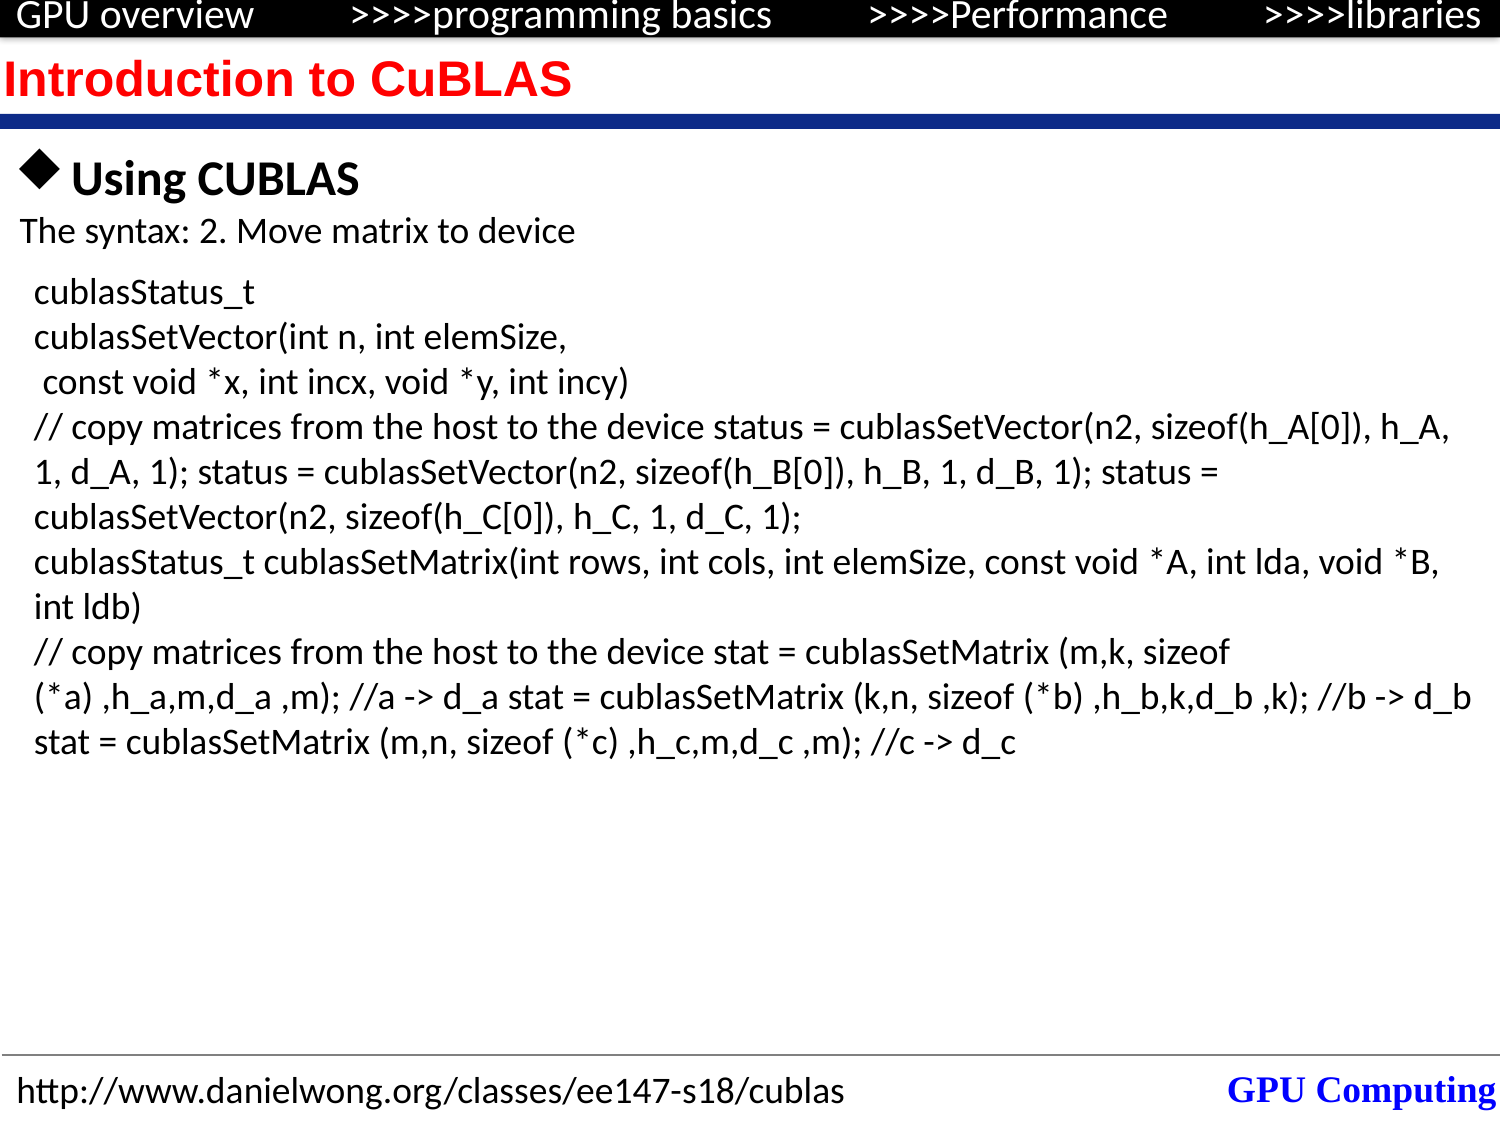

Introduction to CuBLAS
Using CUBLAS
The syntax: 2. Move matrix to device
cublasStatus_t
cublasSetVector(int n, int elemSize,
 const void *x, int incx, void *y, int incy)
// copy matrices from the host to the device status = cublasSetVector(n2, sizeof(h_A[0]), h_A, 1, d_A, 1); status = cublasSetVector(n2, sizeof(h_B[0]), h_B, 1, d_B, 1); status = cublasSetVector(n2, sizeof(h_C[0]), h_C, 1, d_C, 1);
cublasStatus_t cublasSetMatrix(int rows, int cols, int elemSize, const void *A, int lda, void *B, int ldb)
// copy matrices from the host to the device stat = cublasSetMatrix (m,k, sizeof (*a) ,h_a,m,d_a ,m); //a -> d_a stat = cublasSetMatrix (k,n, sizeof (*b) ,h_b,k,d_b ,k); //b -> d_b stat = cublasSetMatrix (m,n, sizeof (*c) ,h_c,m,d_c ,m); //c -> d_c
http://www.danielwong.org/classes/ee147-s18/cublas